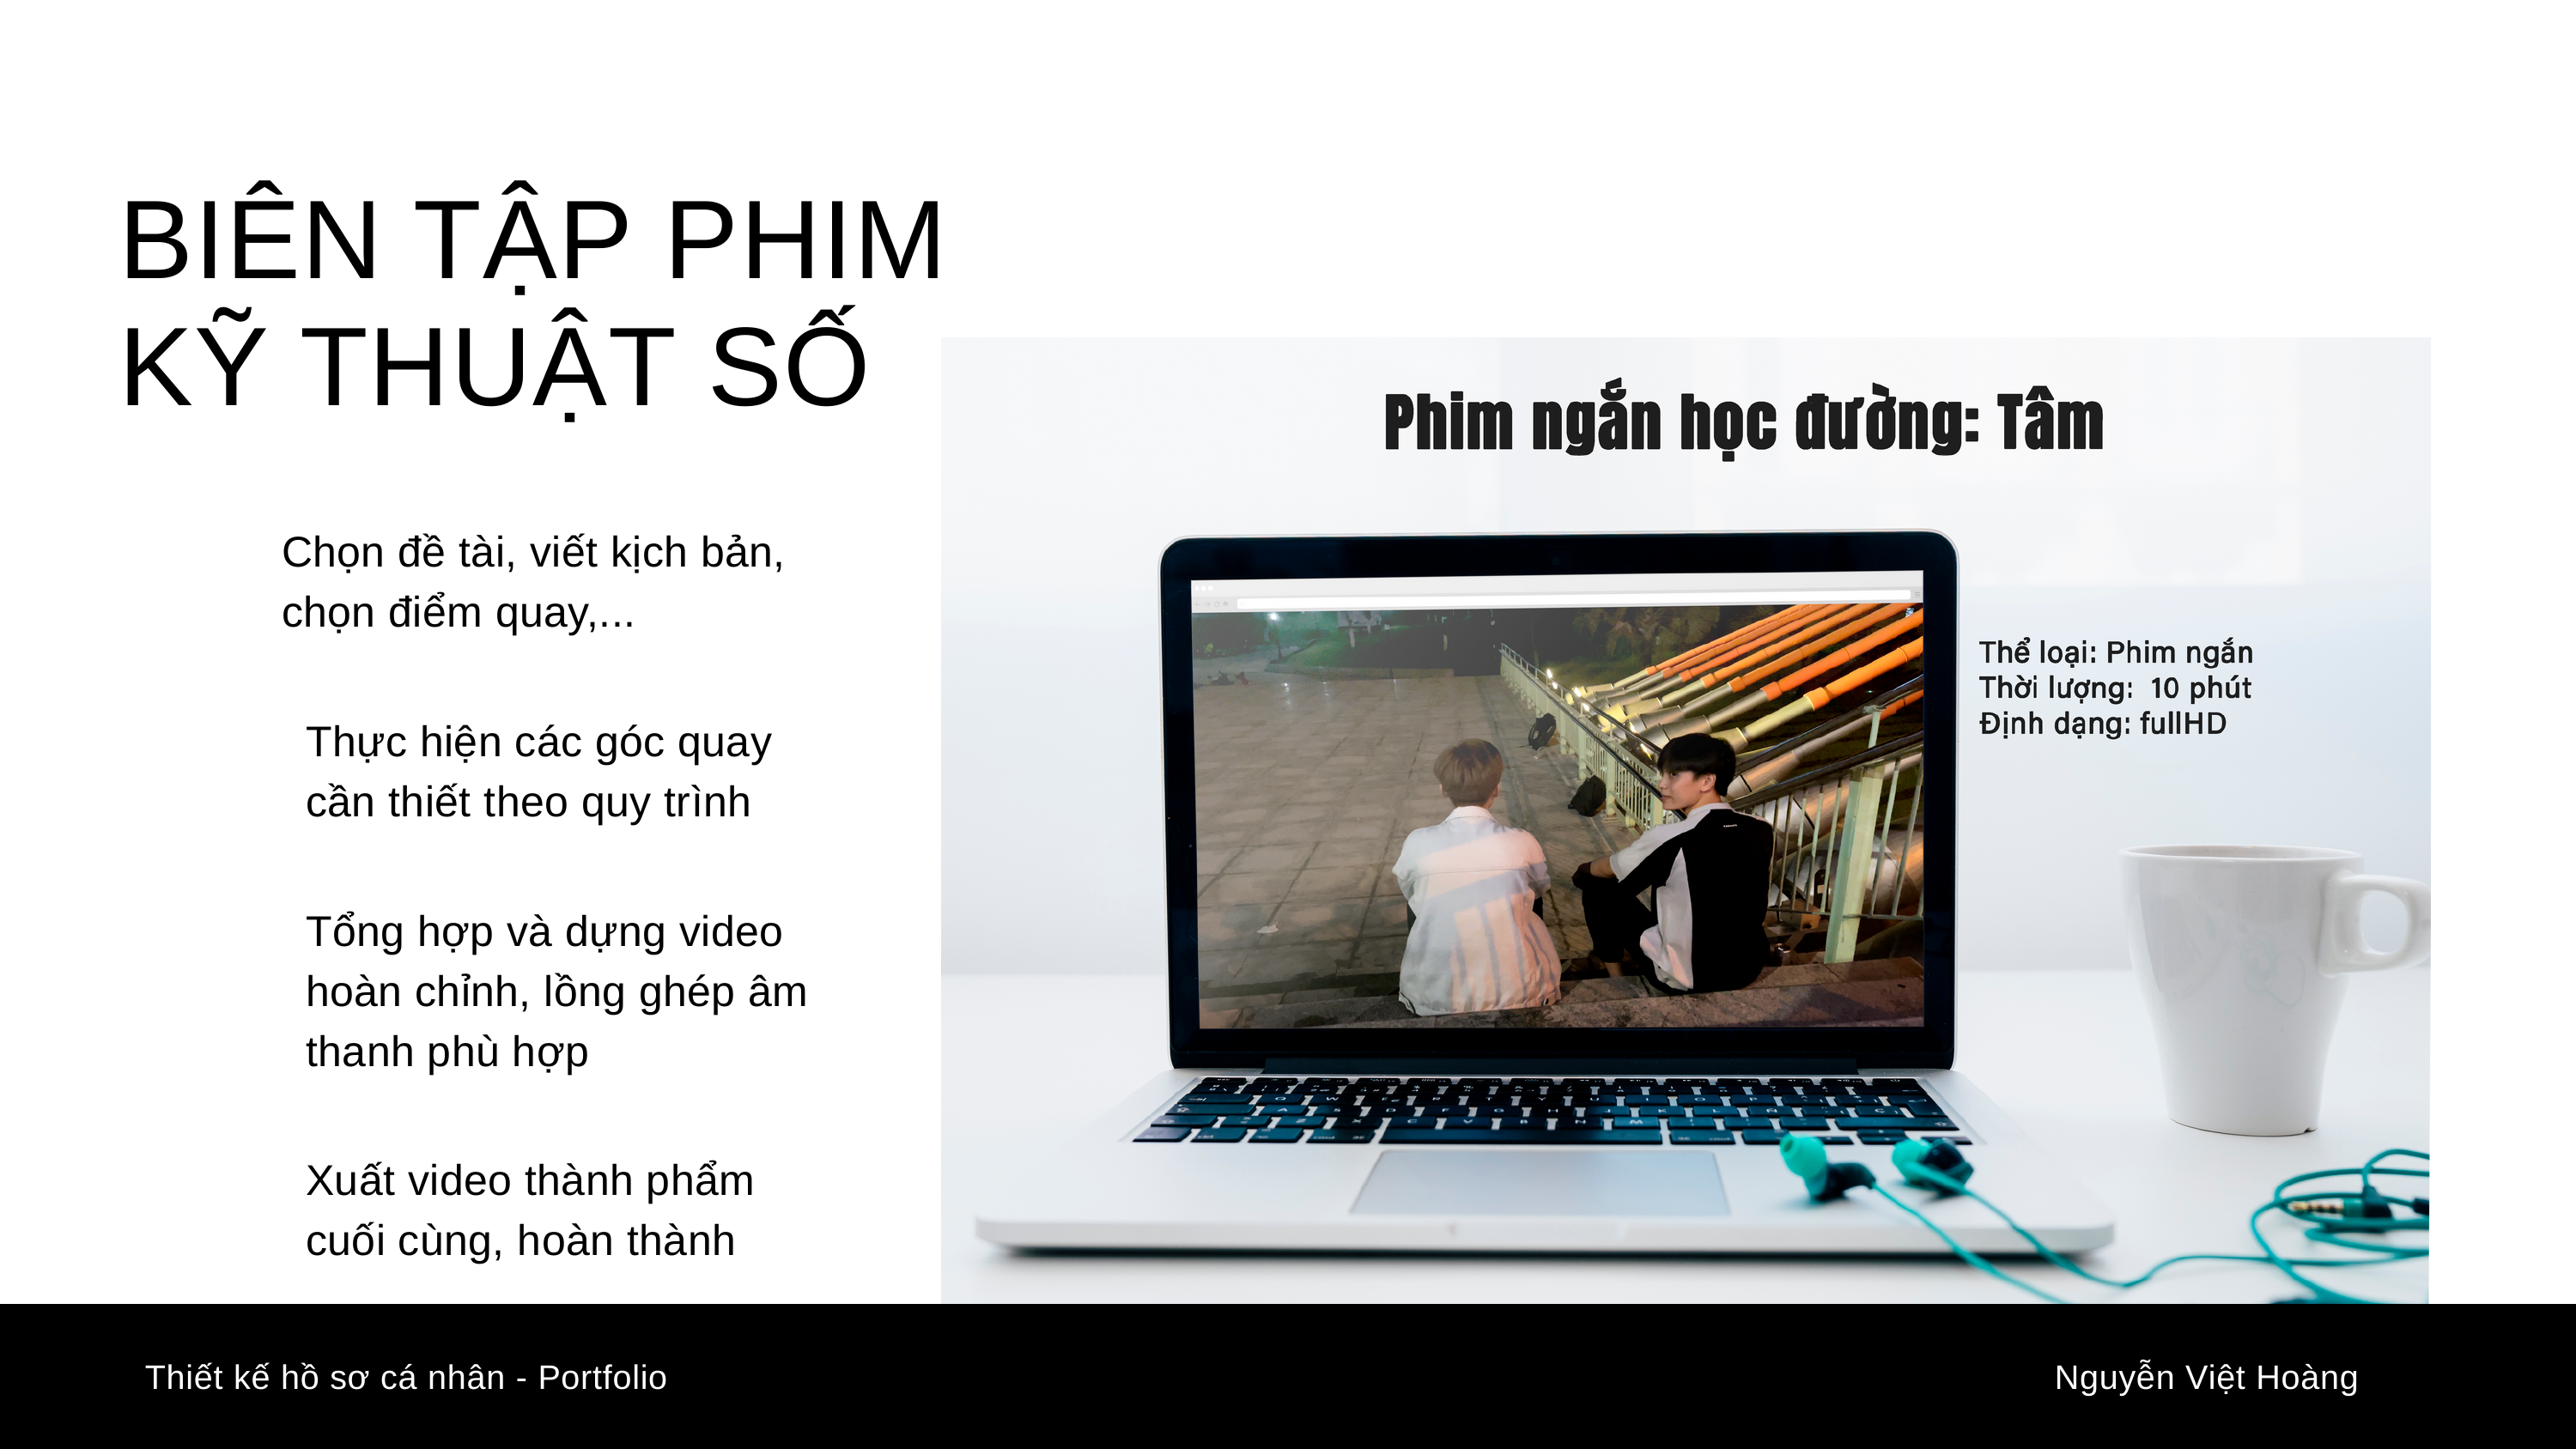

BIÊN TẬP PHIM
KỸ THUẬT SỐ

Chọn đề tài, viết kịch bản, chọn điểm quay,...
Thực hiện các góc quay cần thiết theo quy trình
Tổng hợp và dựng video hoàn chỉnh, lồng ghép âm thanh phù hợp
Xuất video thành phẩm cuối cùng, hoàn thành

Thiết kế hồ sơ cá nhân - Portfolio
Nguyễn Việt Hoàng